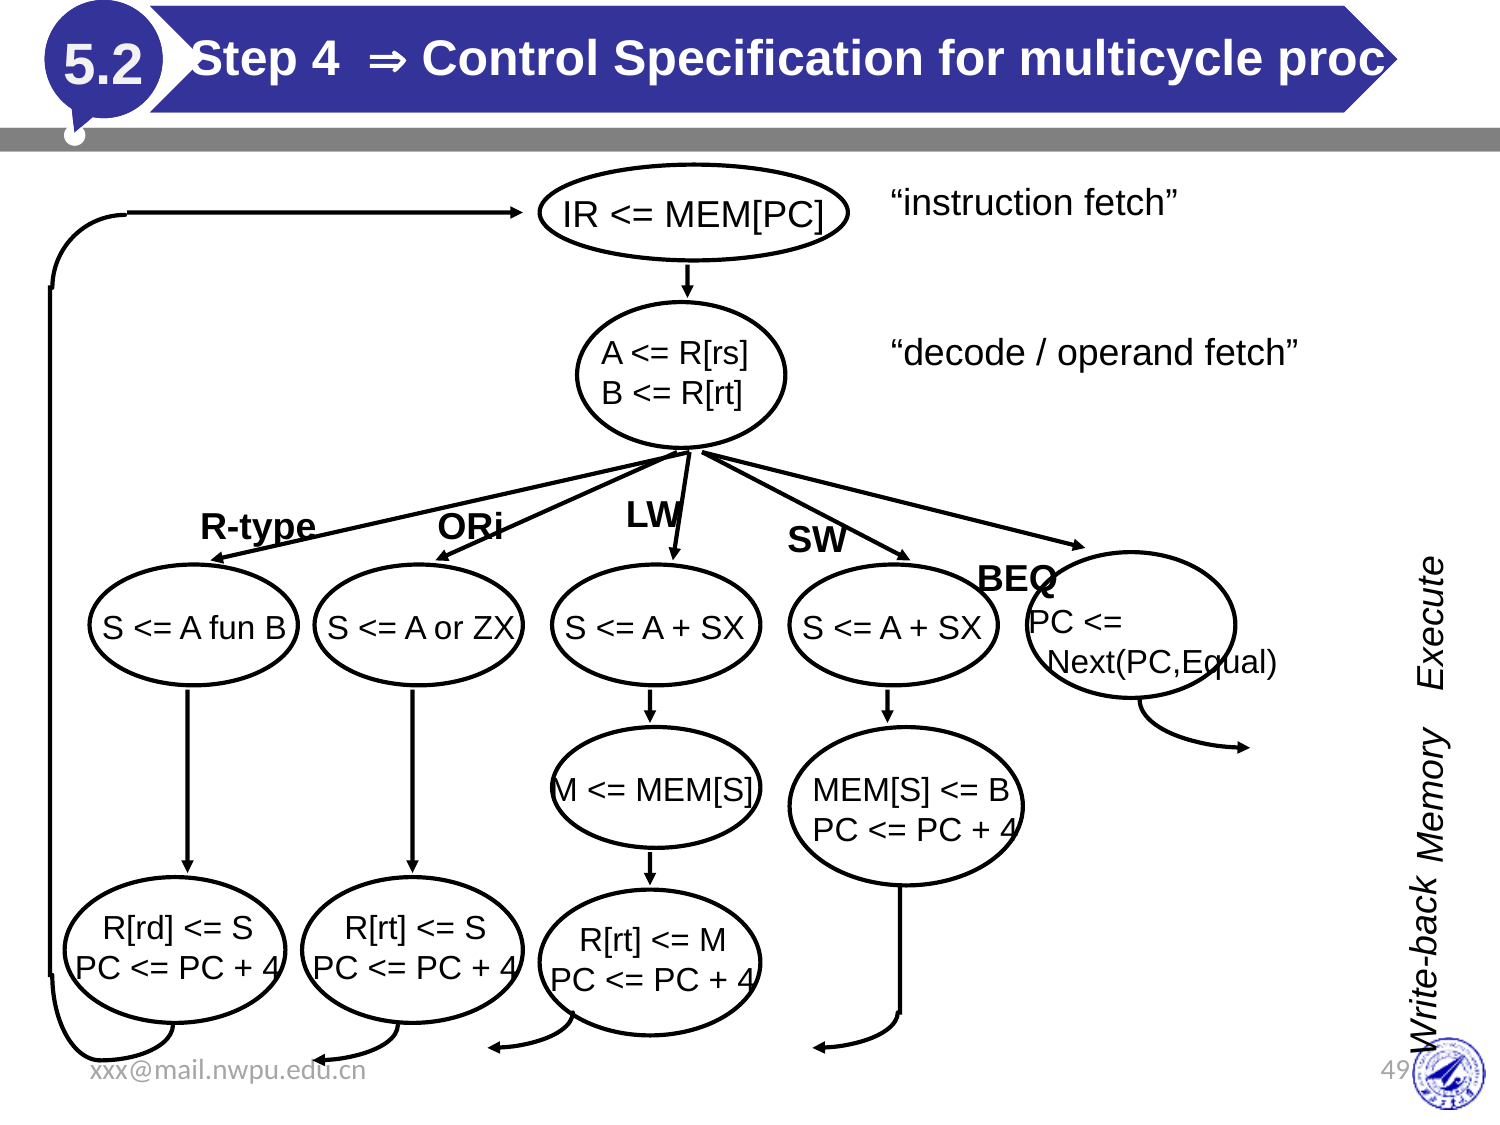

# Step 4  ⇒ Control Specification for multicycle proc
5.2

“instruction fetch”
IR <= MEM[PC]

“decode / operand fetch”
A <= R[rs]
B <= R[rt]

LW
R-type
ORi
SW
Execute
Memory
Write-back
BEQ

PC <=
  Next(PC,Equal)
S <= A fun B
S <= A or ZX
S <= A + SX
S <= A + SX

M <= MEM[S]
MEM[S] <= B
PC <= PC + 4

R[rd] <= S
PC <= PC + 4
R[rt] <= S
PC <= PC + 4
R[rt] <= M
PC <= PC + 4

xxx@mail.nwpu.edu.cn
49